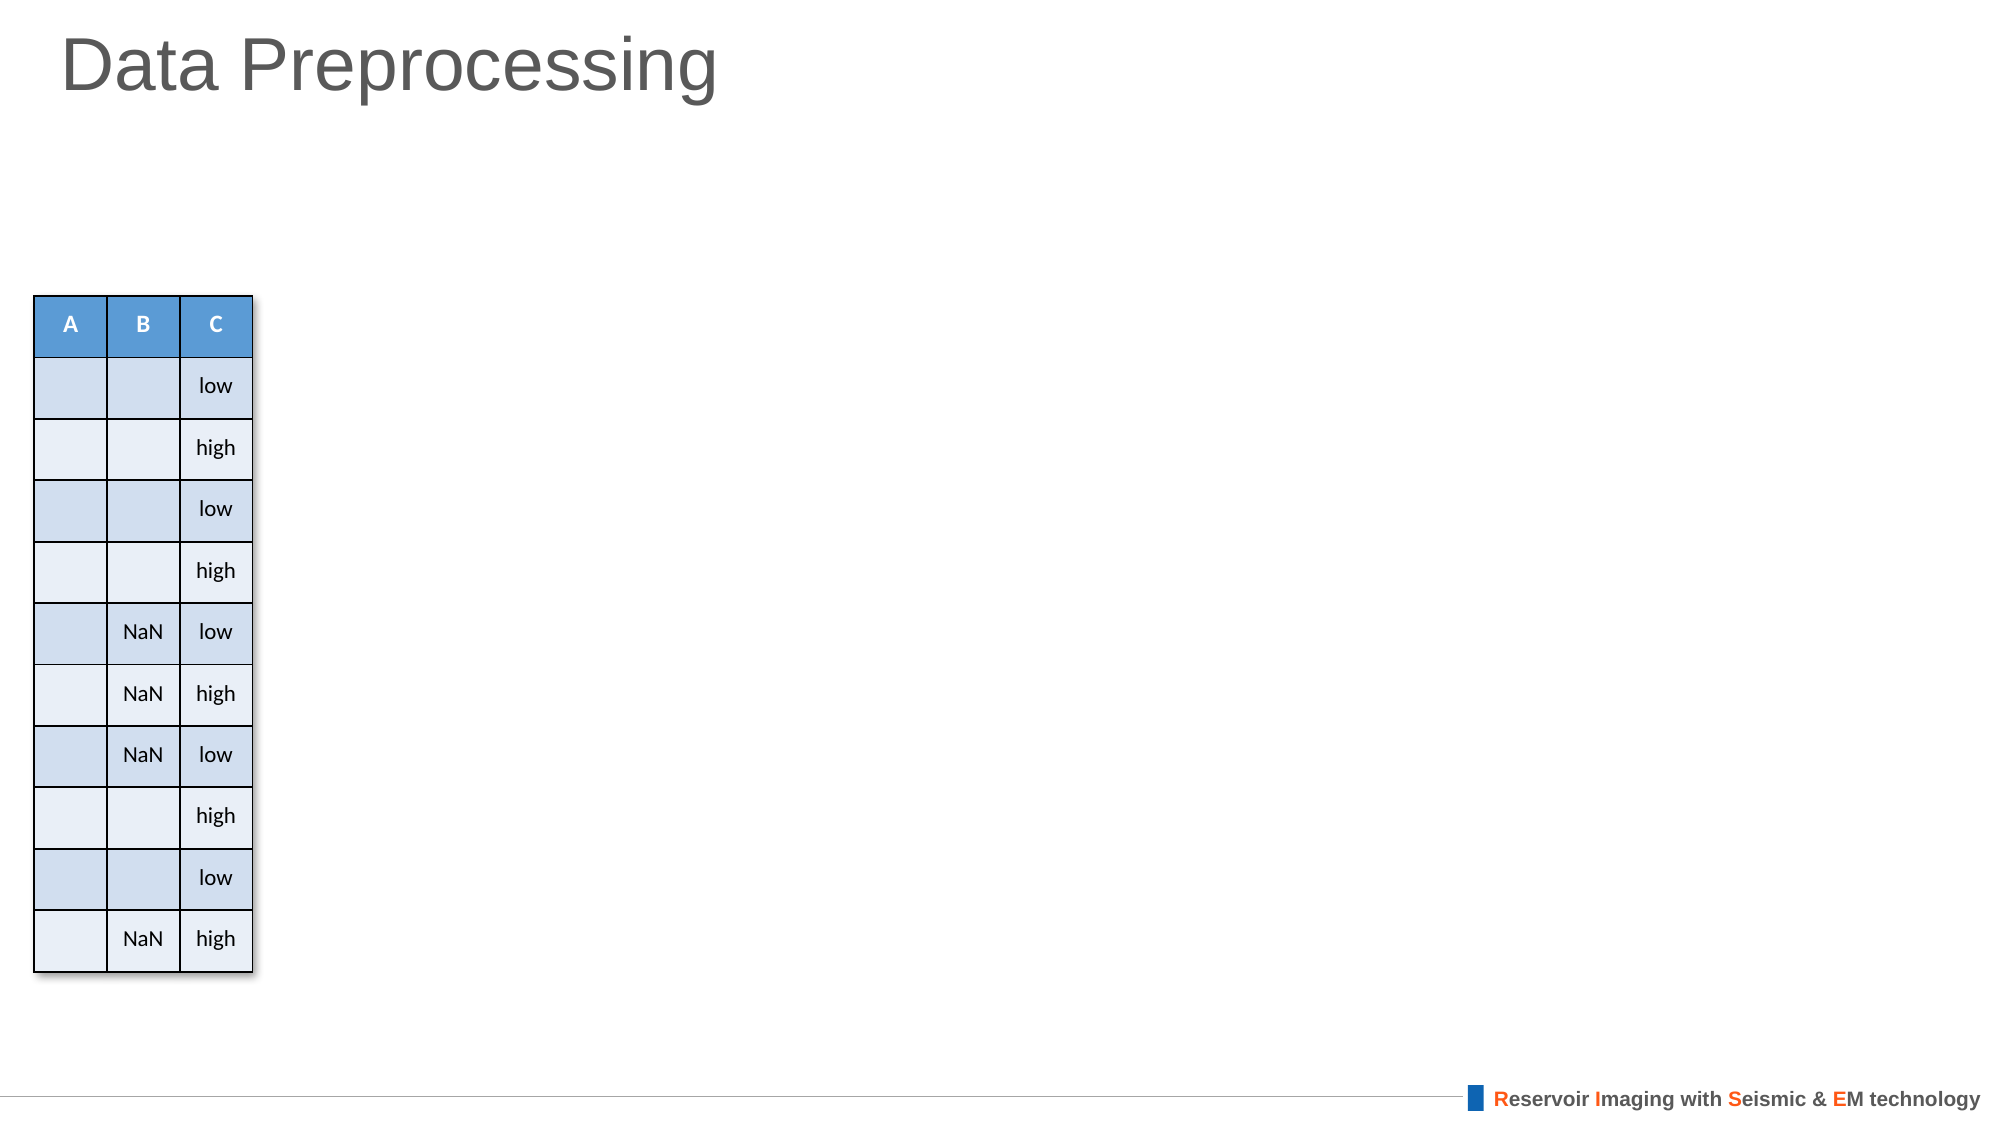

# Data Preprocessing
| A | B | C |
| --- | --- | --- |
|  |  | low |
|  |  | high |
|  |  | low |
|  |  | high |
|  | NaN | low |
|  | NaN | high |
|  | NaN | low |
|  |  | high |
|  |  | low |
|  | NaN | high |